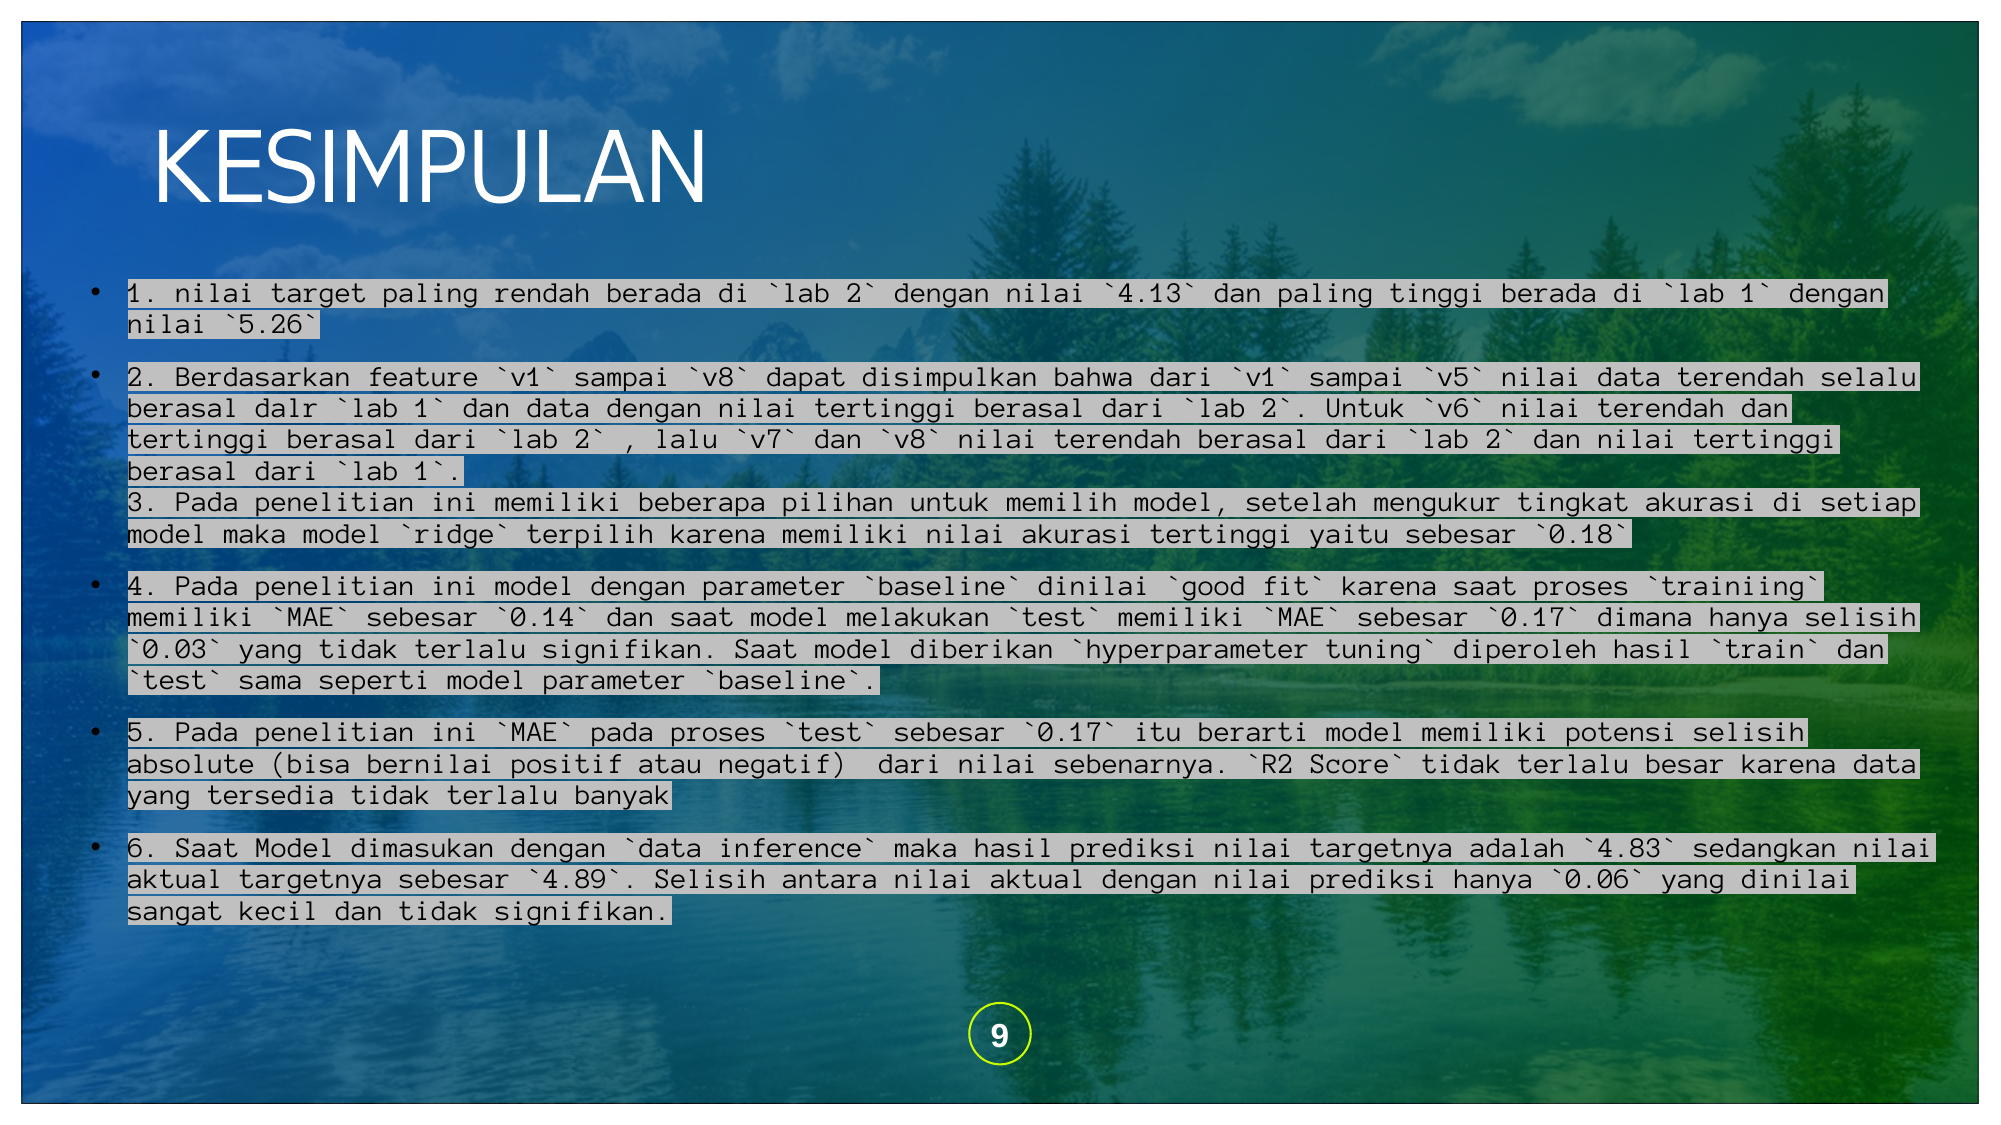

# KESIMPULAN
1. nilai target paling rendah berada di `lab 2` dengan nilai `4.13` dan paling tinggi berada di `lab 1` dengan nilai `5.26`
2. Berdasarkan feature `v1` sampai `v8` dapat disimpulkan bahwa dari `v1` sampai `v5` nilai data terendah selalu berasal dalr `lab 1` dan data dengan nilai tertinggi berasal dari `lab 2`. Untuk `v6` nilai terendah dan tertinggi berasal dari `lab 2` , lalu `v7` dan `v8` nilai terendah berasal dari `lab 2` dan nilai tertinggi berasal dari `lab 1`.
3. Pada penelitian ini memiliki beberapa pilihan untuk memilih model, setelah mengukur tingkat akurasi di setiap model maka model `ridge` terpilih karena memiliki nilai akurasi tertinggi yaitu sebesar `0.18`
4. Pada penelitian ini model dengan parameter `baseline` dinilai `good fit` karena saat proses `trainiing` memiliki `MAE` sebesar `0.14` dan saat model melakukan `test` memiliki `MAE` sebesar `0.17` dimana hanya selisih `0.03` yang tidak terlalu signifikan. Saat model diberikan `hyperparameter tuning` diperoleh hasil `train` dan `test` sama seperti model parameter `baseline`.
5. Pada penelitian ini `MAE` pada proses `test` sebesar `0.17` itu berarti model memiliki potensi selisih absolute (bisa bernilai positif atau negatif)  dari nilai sebenarnya. `R2 Score` tidak terlalu besar karena data yang tersedia tidak terlalu banyak
6. Saat Model dimasukan dengan `data inference` maka hasil prediksi nilai targetnya adalah `4.83` sedangkan nilai aktual targetnya sebesar `4.89`. Selisih antara nilai aktual dengan nilai prediksi hanya `0.06` yang dinilai sangat kecil dan tidak signifikan.

9